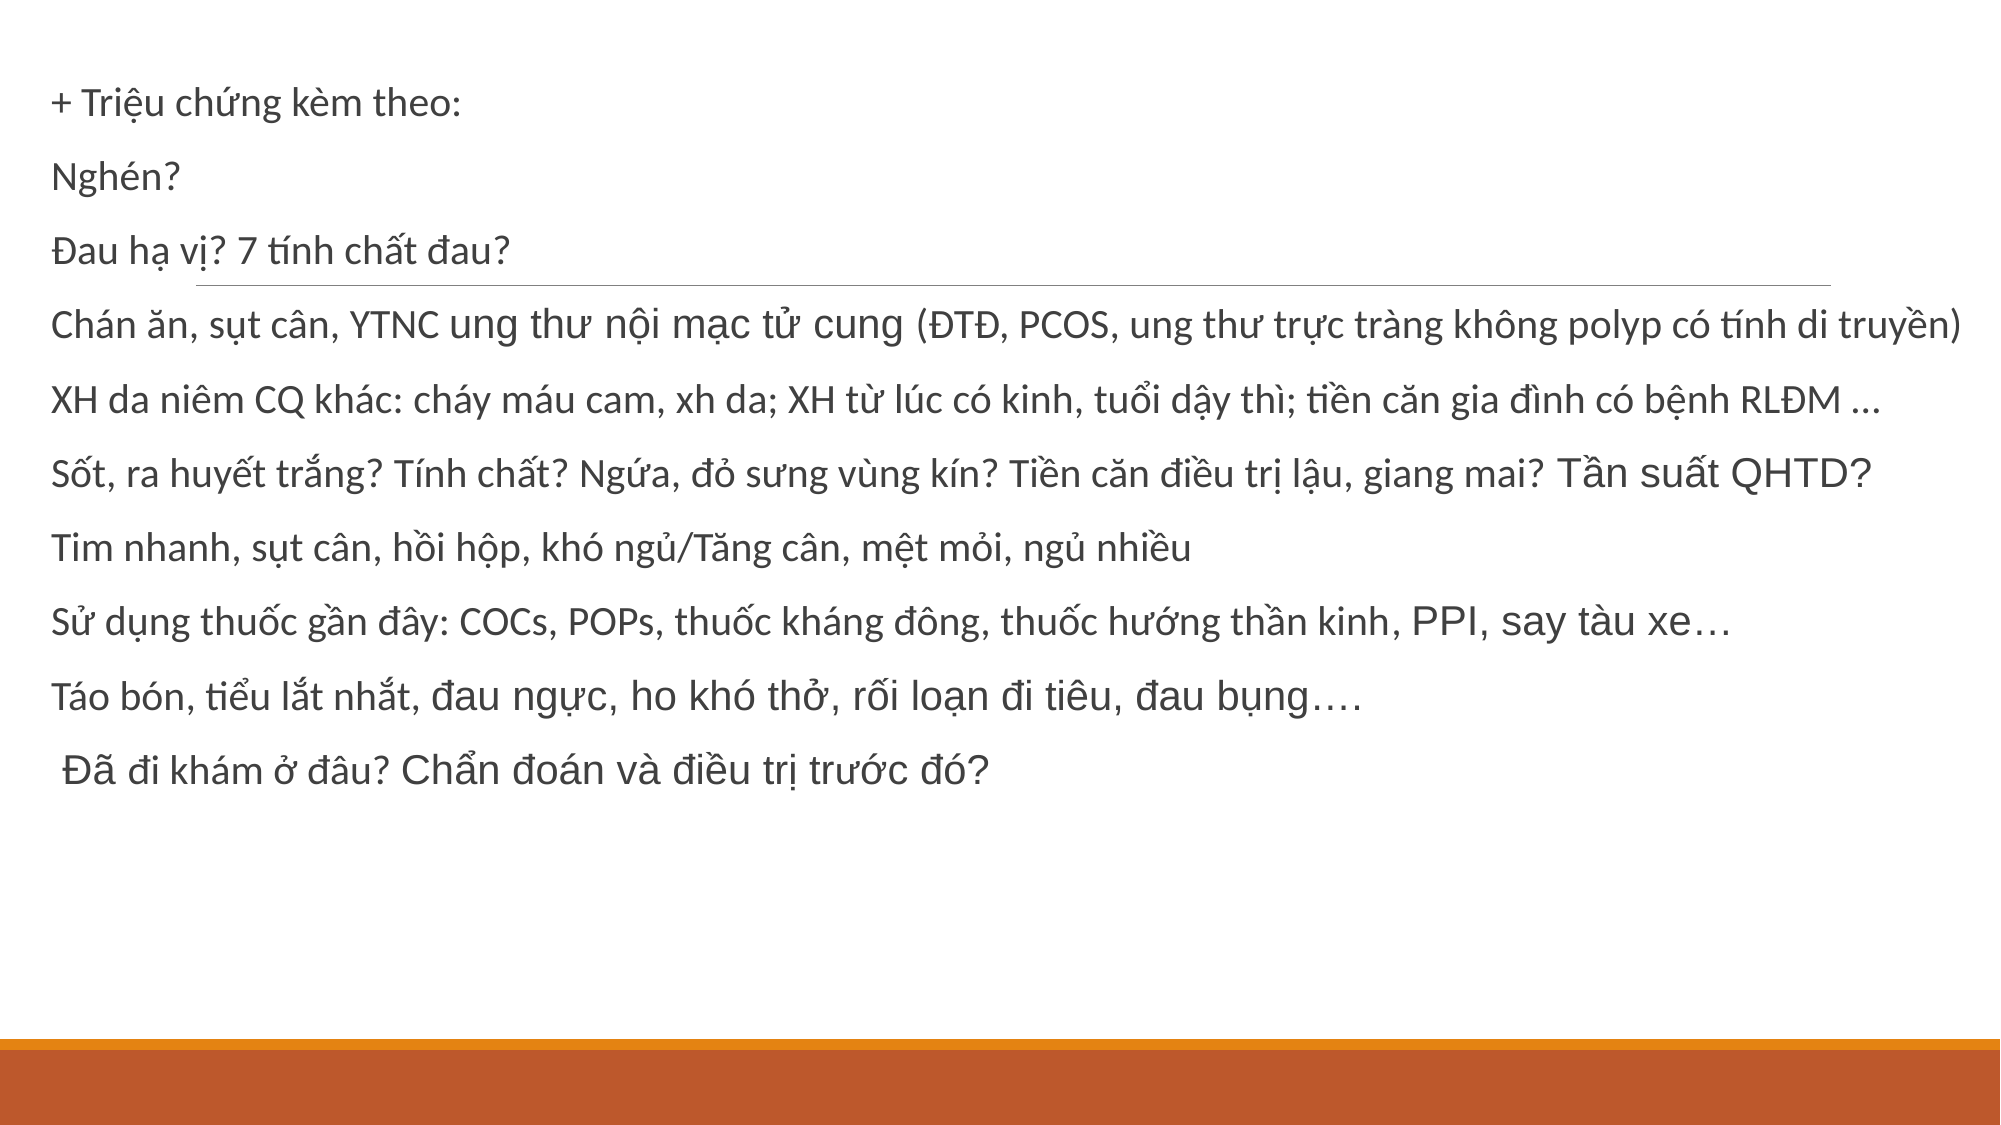

+ Triệu chứng kèm theo:
Nghén?
Đau hạ vị? 7 tính chất đau?
Chán ăn, sụt cân, YTNC ung thư nội mạc tử cung (ĐTĐ, PCOS, ung thư trực tràng không polyp có tính di truyền)
XH da niêm CQ khác: cháy máu cam, xh da; XH từ lúc có kinh, tuổi dậy thì; tiền căn gia đình có bệnh RLĐM …
Sốt, ra huyết trắng? Tính chất? Ngứa, đỏ sưng vùng kín? Tiền căn điều trị lậu, giang mai? Tần suất QHTD?
Tim nhanh, sụt cân, hồi hộp, khó ngủ/Tăng cân, mệt mỏi, ngủ nhiều
Sử dụng thuốc gần đây: COCs, POPs, thuốc kháng đông, thuốc hướng thần kinh, PPI, say tàu xe…
Táo bón, tiểu lắt nhắt, đau ngực, ho khó thở, rối loạn đi tiêu, đau bụng….
 Đã đi khám ở đâu? Chẩn đoán và điều trị trước đó?